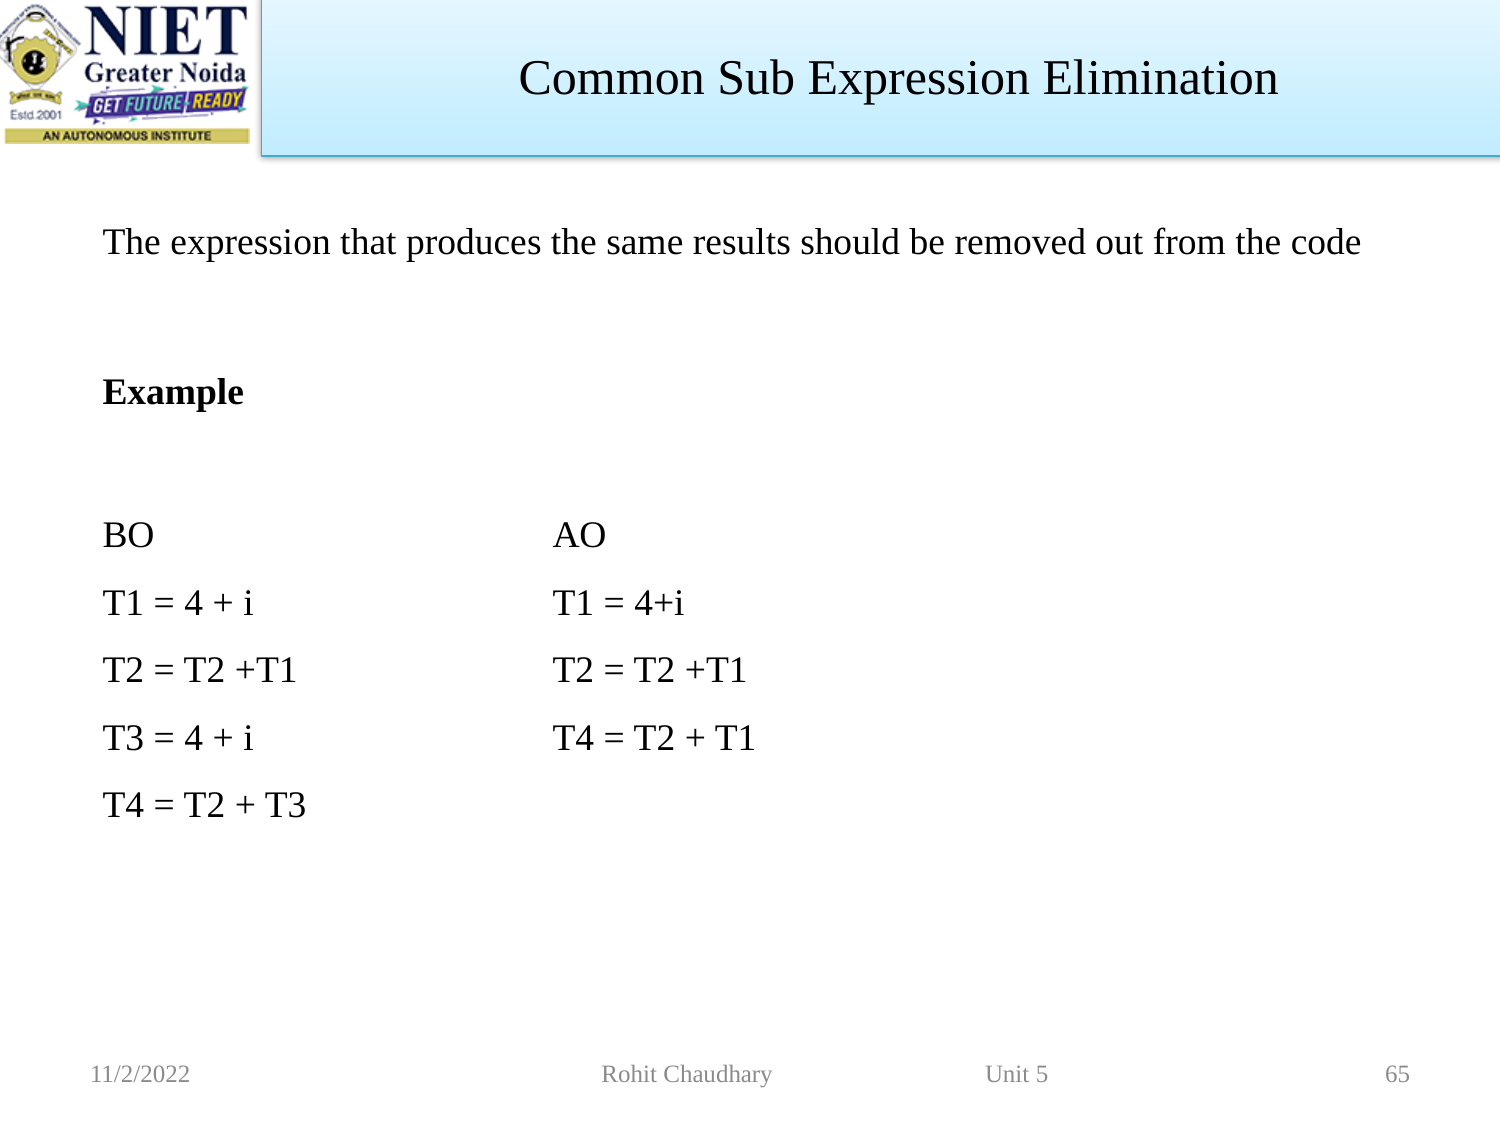

Common Sub Expression Elimination
The expression that produces the same results should be removed out from the code

Example

BO			AO
T1 = 4 + i		T1 = 4+i
T2 = T2 +T1		T2 = T2 +T1
T3 = 4 + i		T4 = T2 + T1
T4 = T2 + T3

11/2/2022
Rohit Chaudhary                                  Unit 5
65